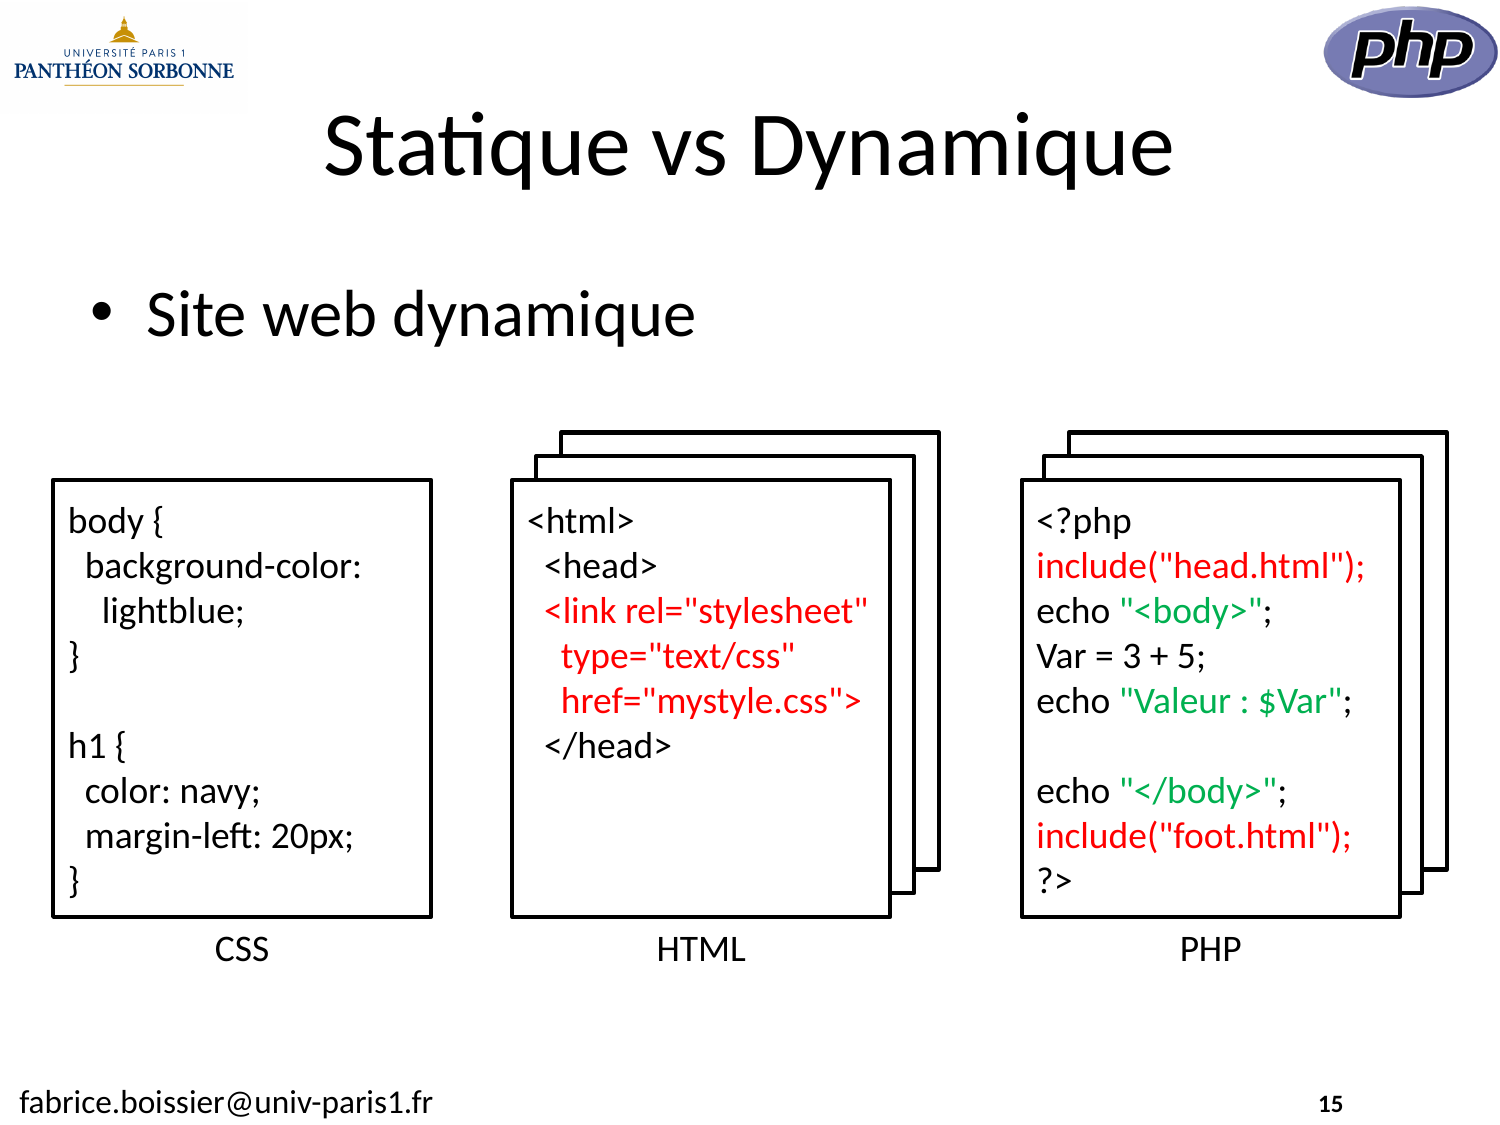

# Statique vs Dynamique
Site web dynamique

<html>
  <head>
  <link rel="stylesheet"
    type="text/css"
    href="mystyle.css">
  </head>

HTML

<?php
include("head.html");
echo "<body>";
Var = 3 + 5;
echo "Valeur : $Var";

echo "</body>";
include("foot.html");
?>
PHP
body {
  background-color:
    lightblue;
}

h1 {
  color: navy;
  margin-left: 20px;
}
CSS
15